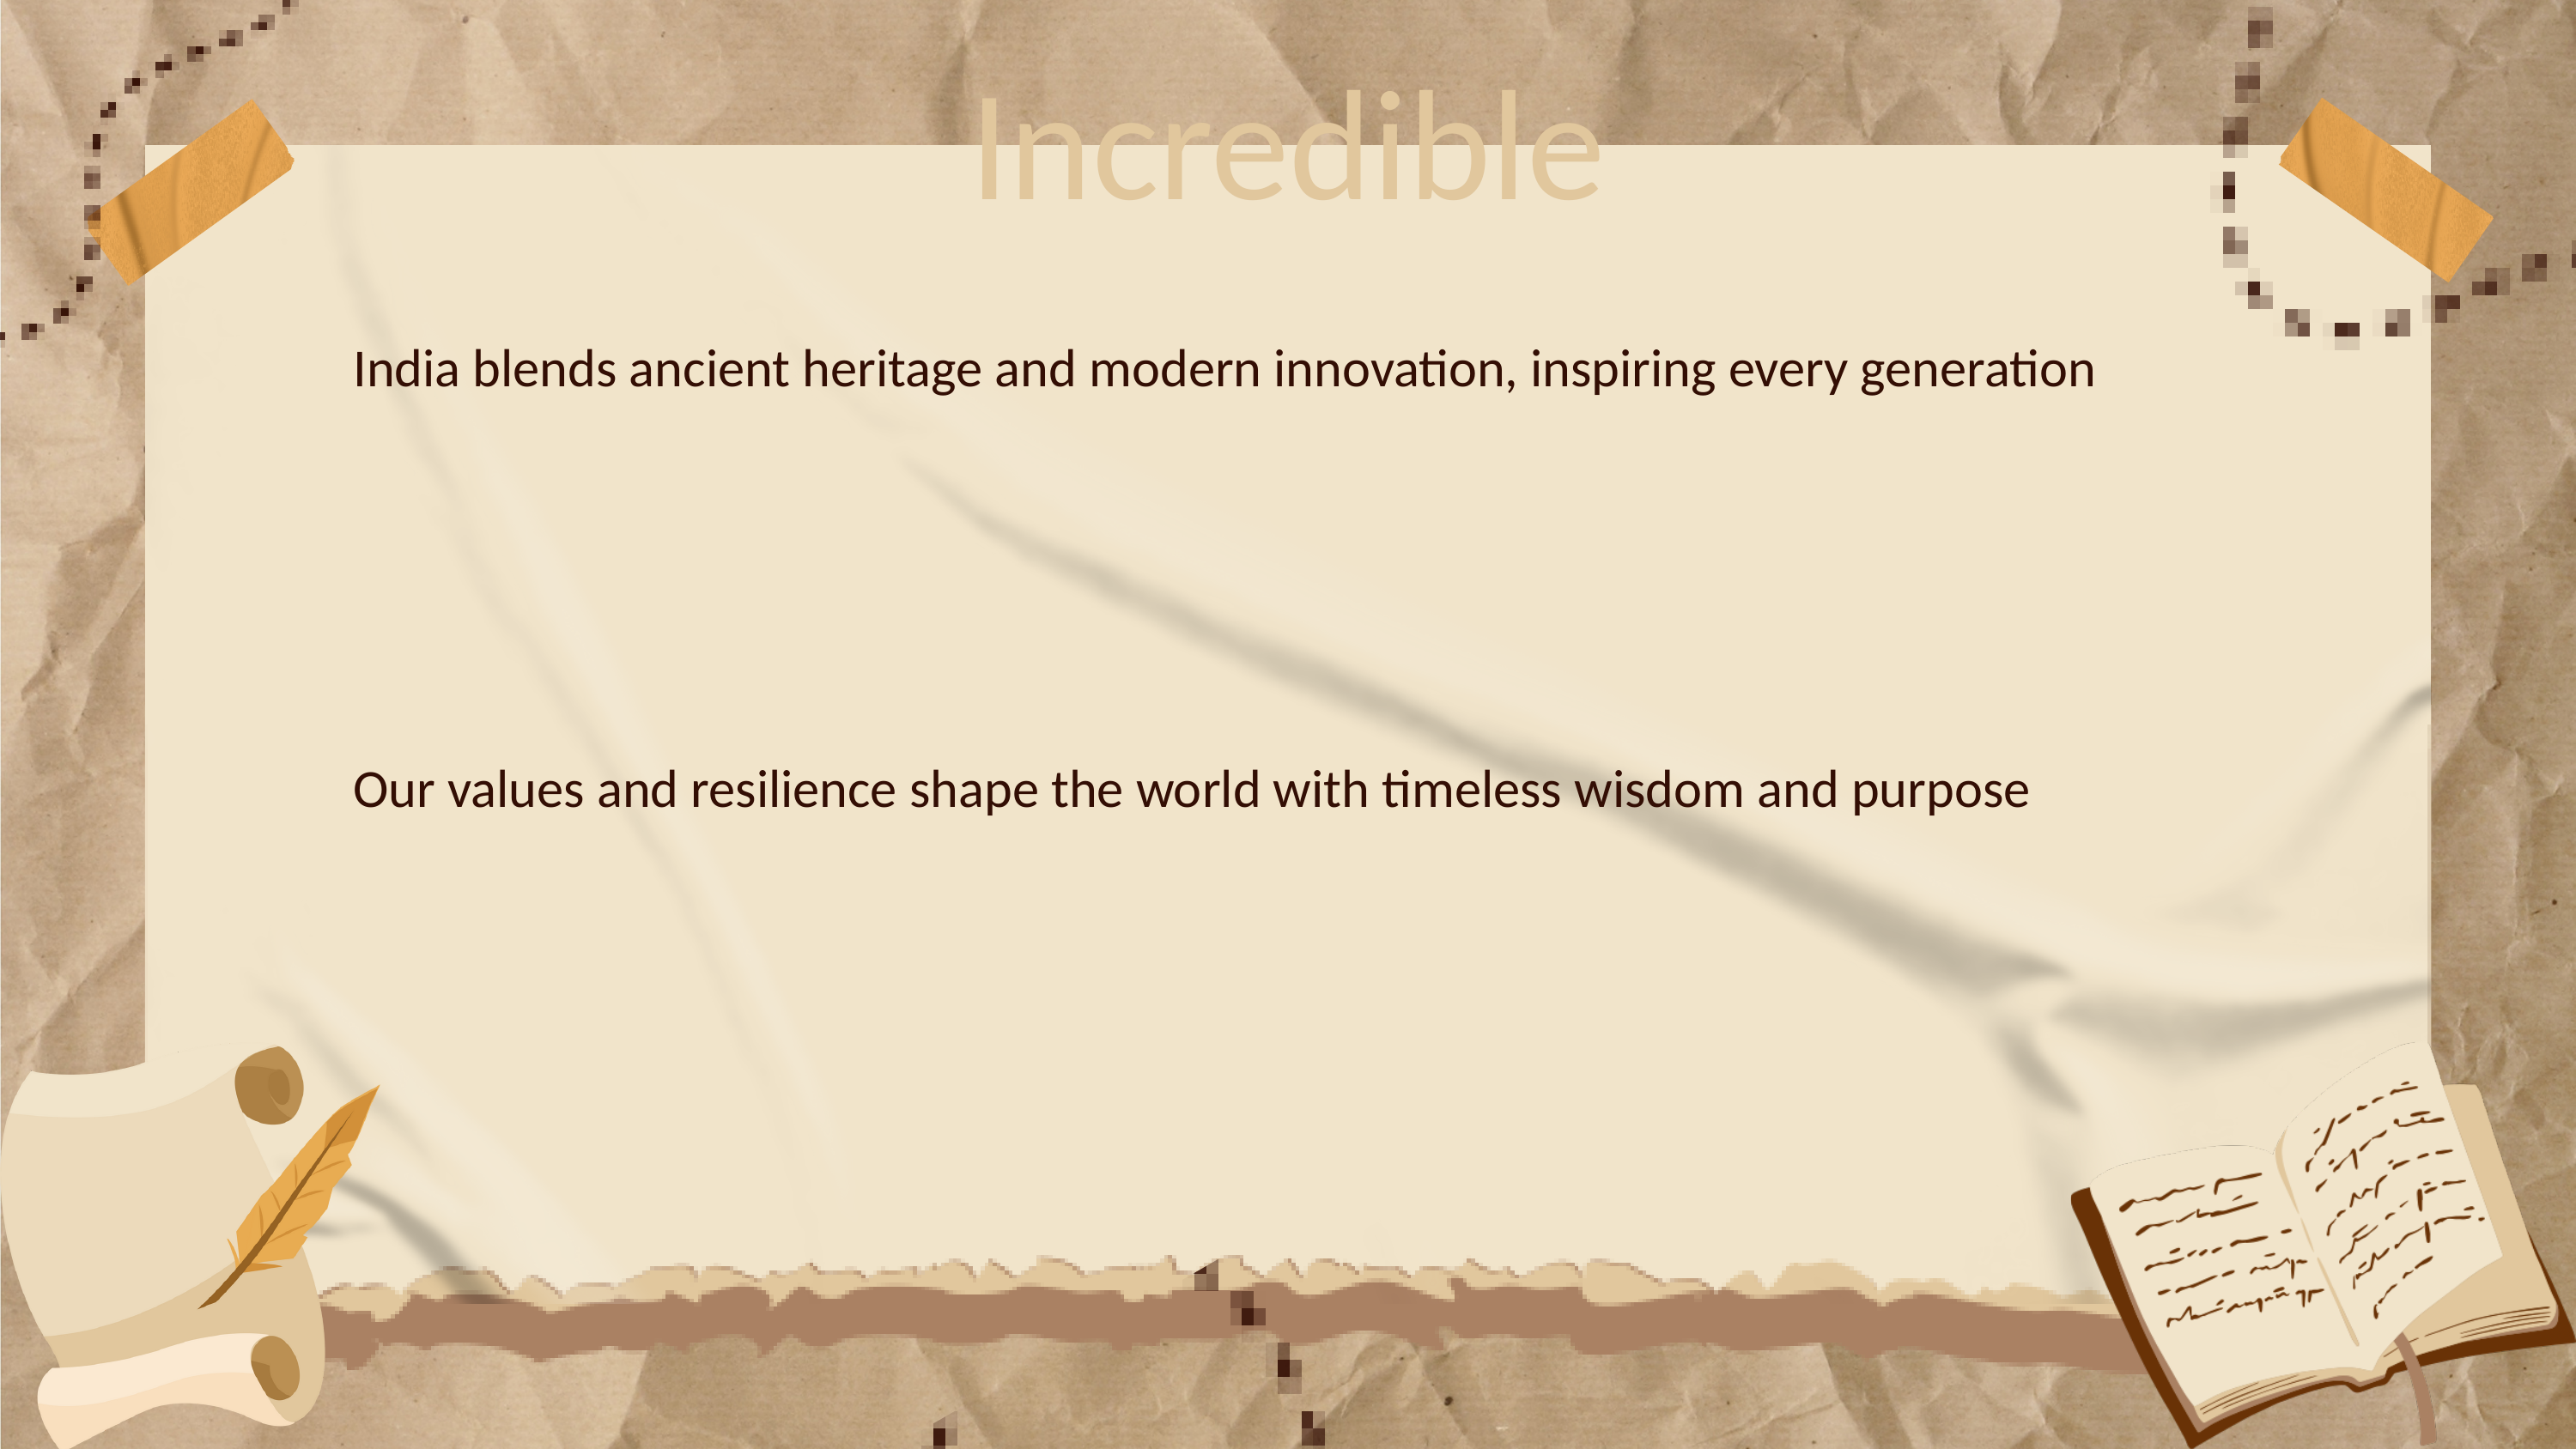

Incredible

India blends ancient heritage and modern innovation, inspiring every generation

Our values and resilience shape the world with timeless wisdom and purpose